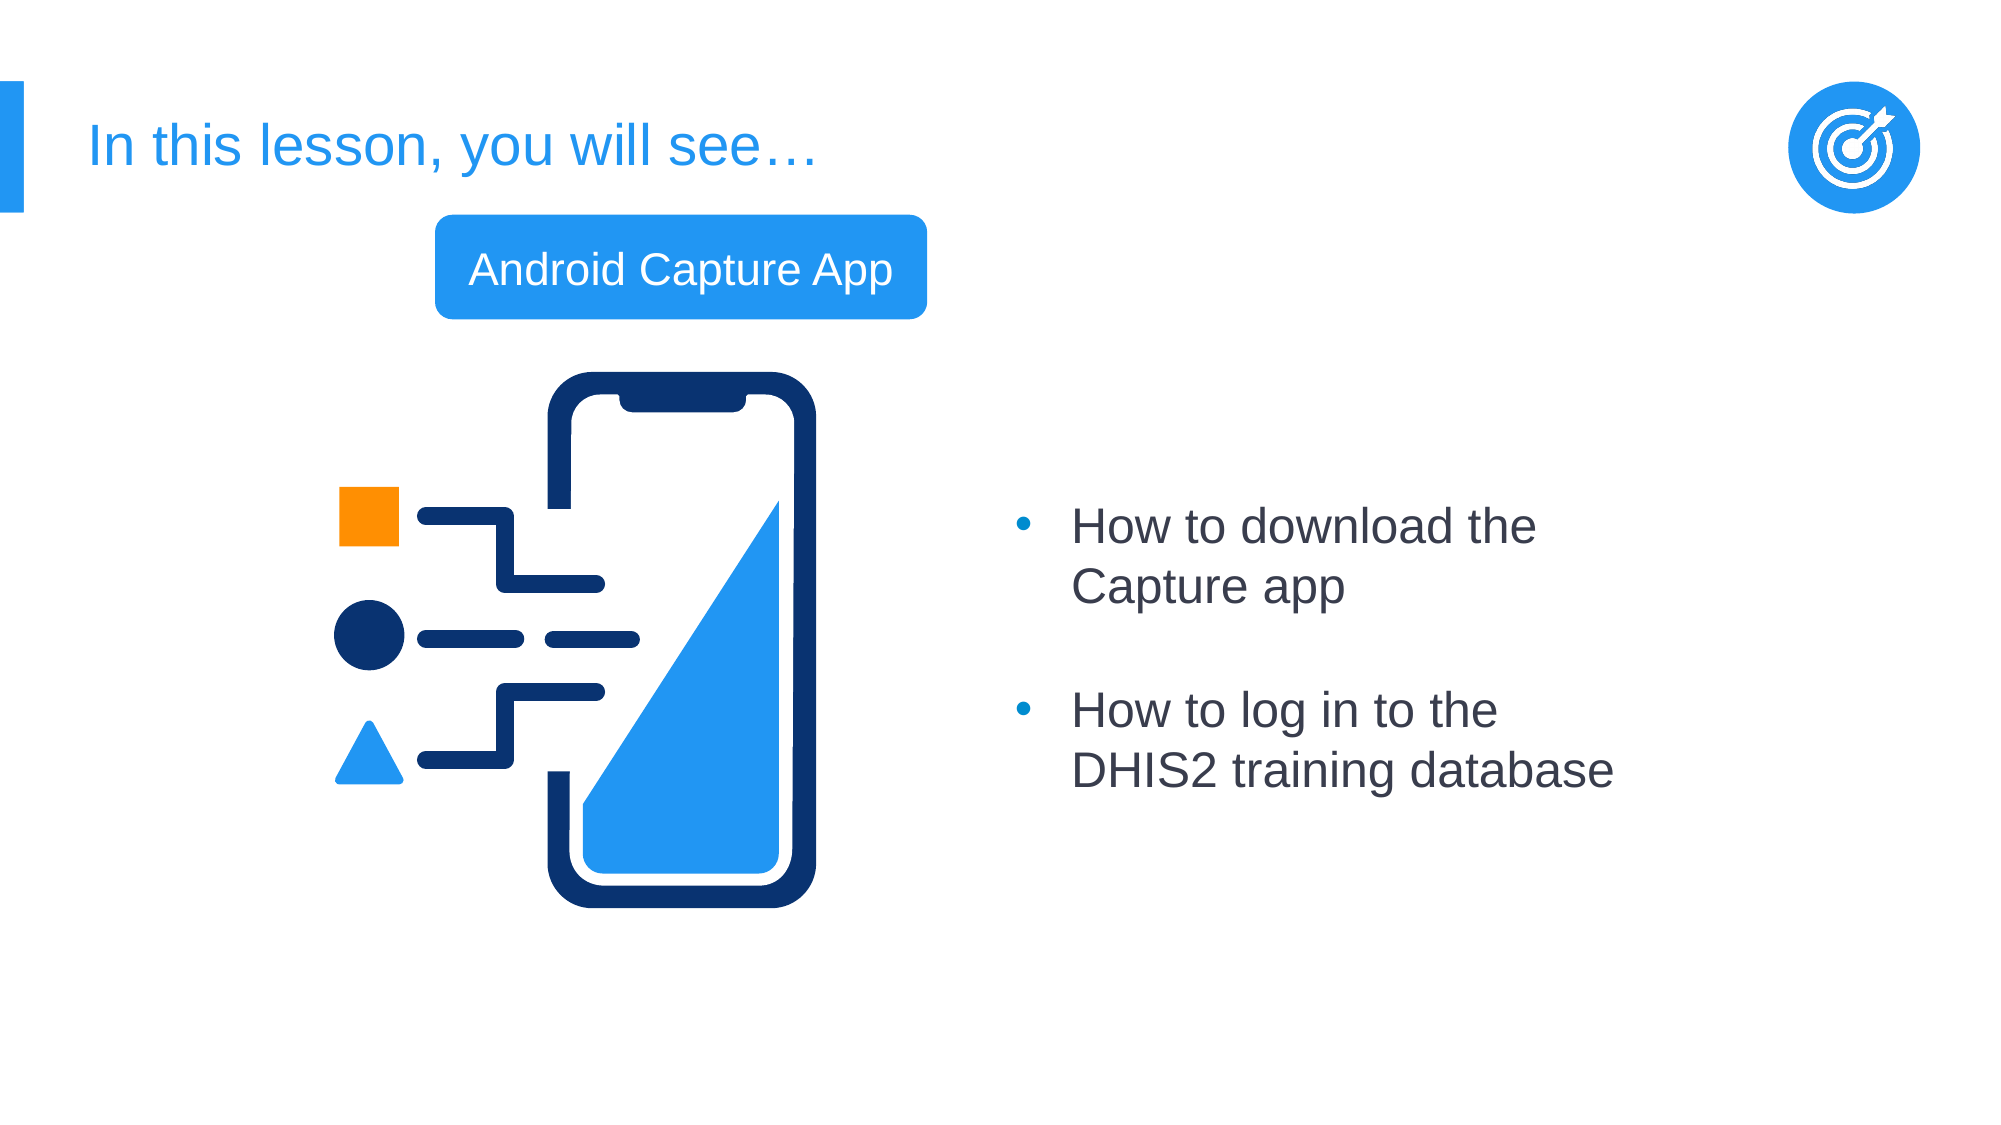

# In this lesson, you will see…
Android Capture App

How to download the Capture app
How to log in to the DHIS2 training database